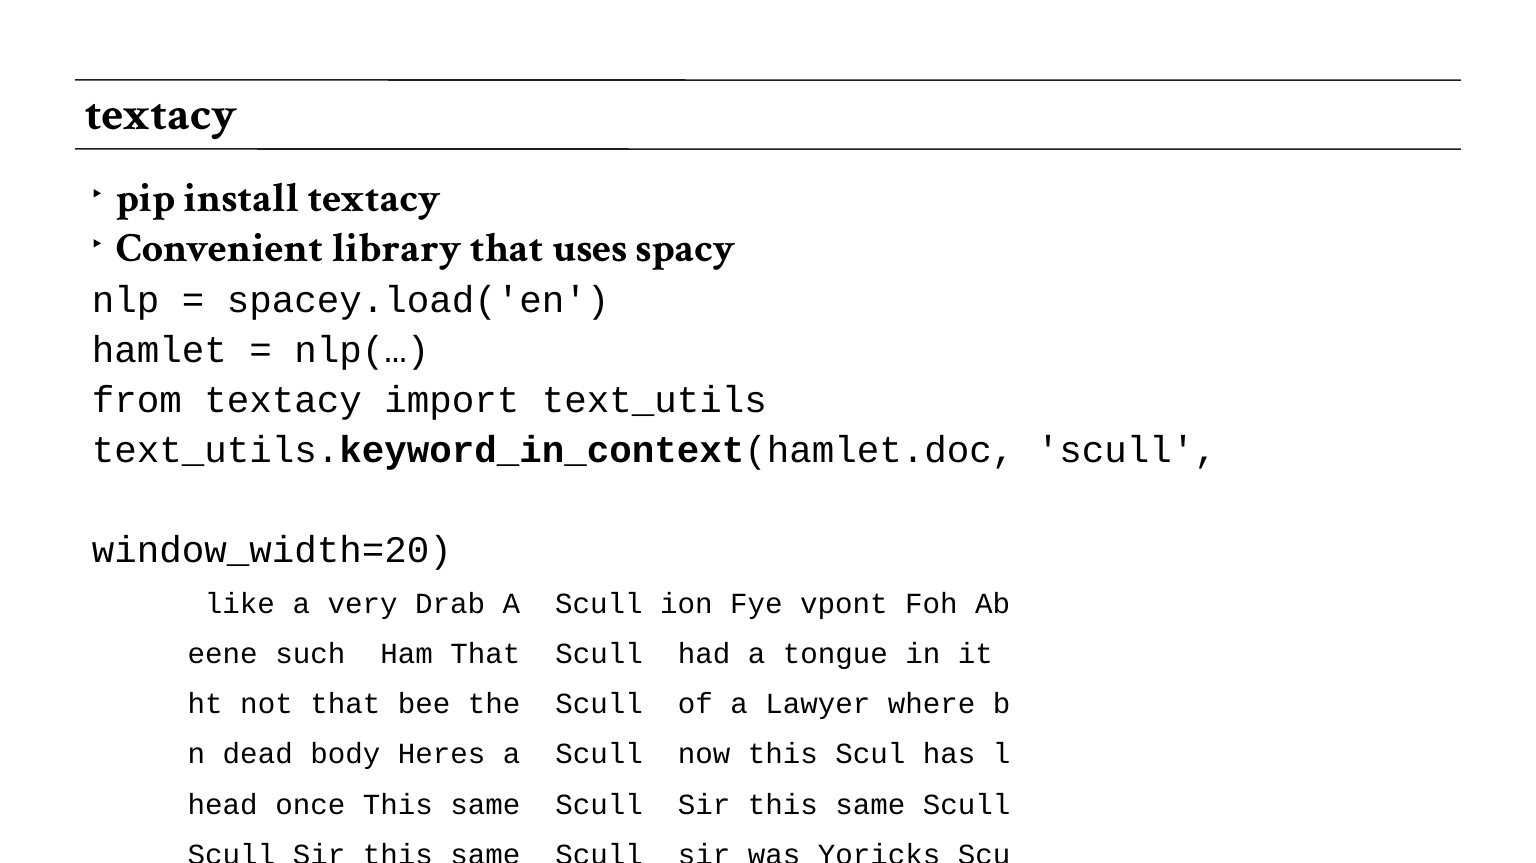

# textacy
pip install textacy
Convenient library that uses spacy
nlp = spacey.load('en')
hamlet = nlp(…)
from textacy import text_utils
text_utils.keyword_in_context(hamlet.doc, 'scull',
							window_width=20)
 like a very Drab A  Scull ion Fye vpont Foh Ab
eene such  Ham That  Scull  had a tongue in it
ht not that bee the  Scull  of a Lawyer where b
n dead body Heres a  Scull  now this Scul has l
head once This same  Scull  Sir this same Scull
Scull Sir this same  Scull  sir was Yoricks Scu
ull sir was Yoricks  Scull  the Kings Iester  H